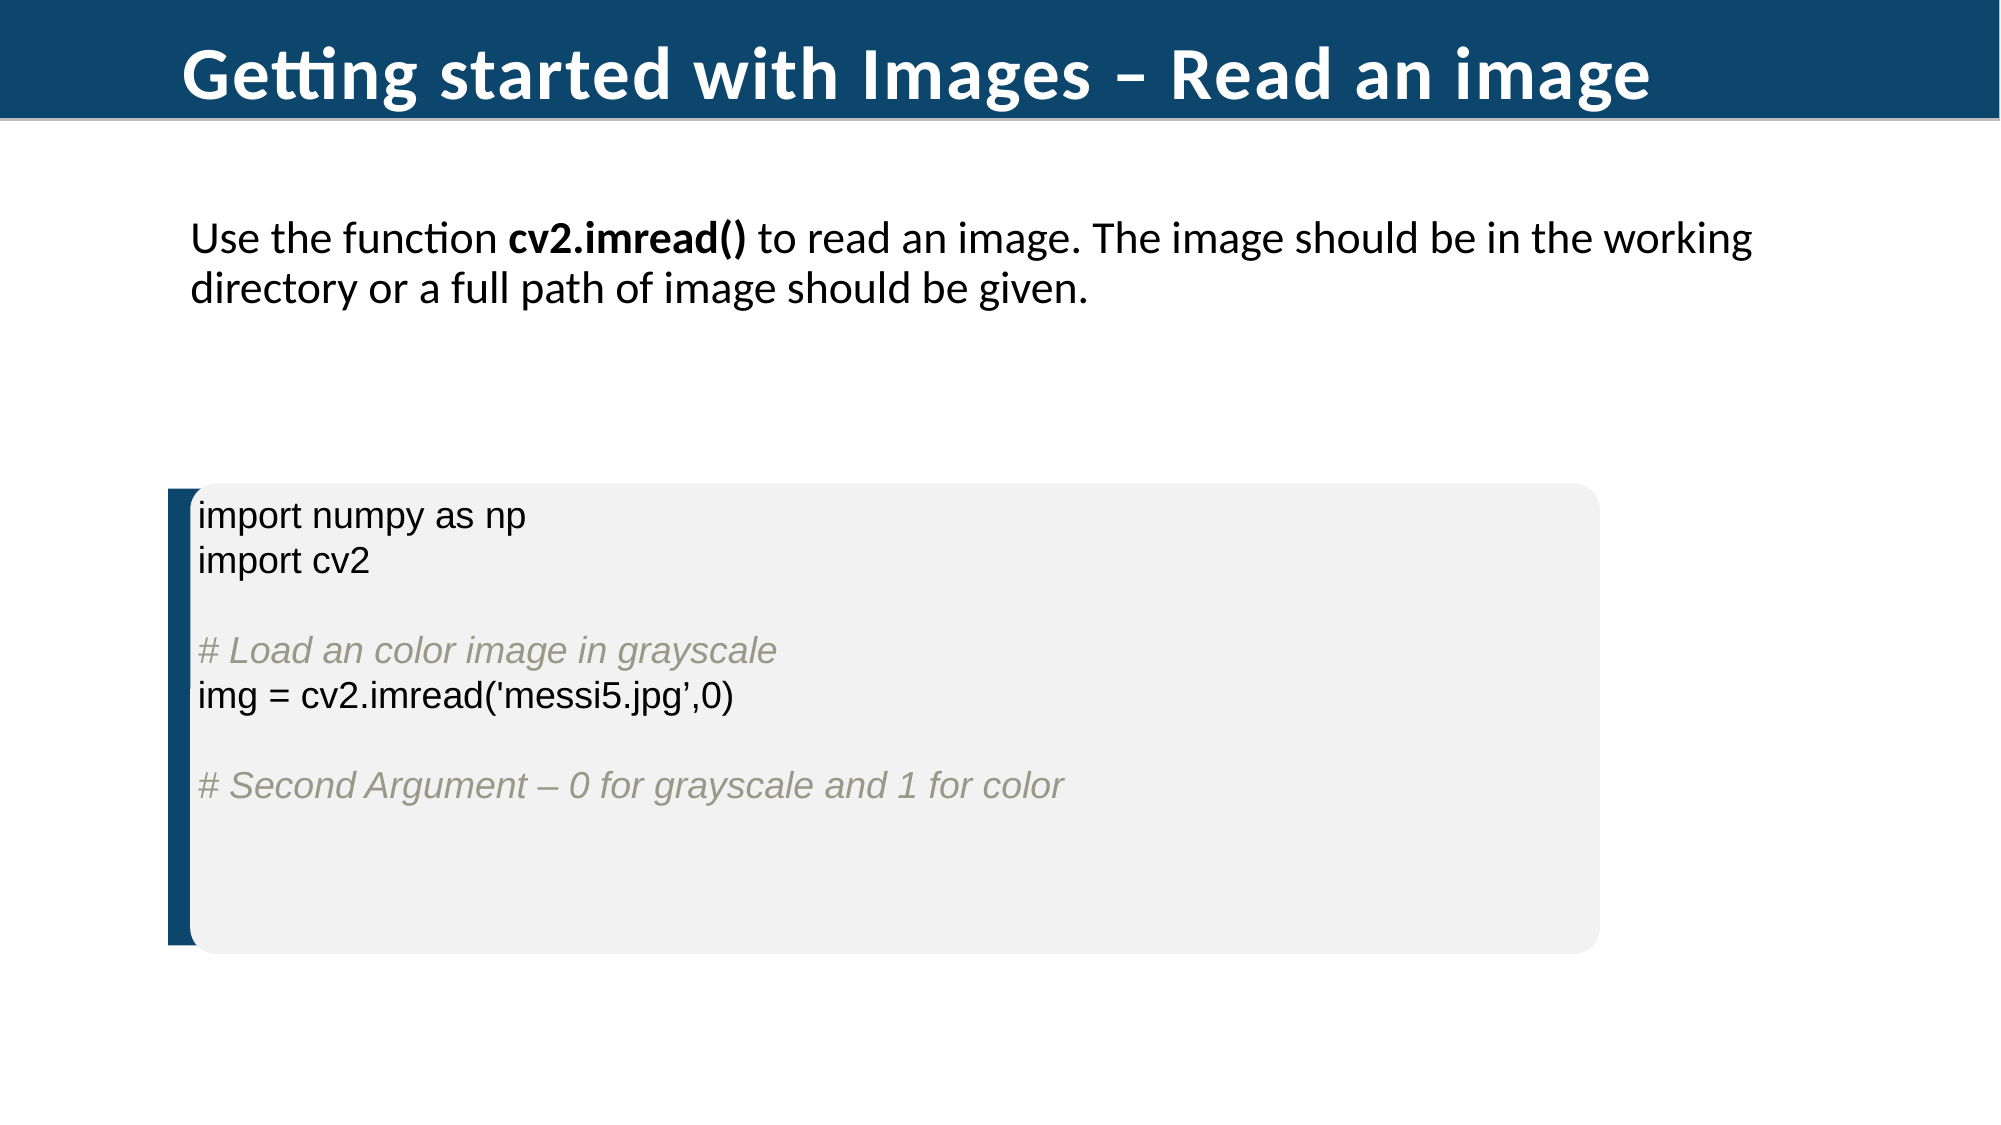

Getting started with Images – Read an image
Use the function cv2.imread() to read an image. The image should be in the working directory or a full path of image should be given.
import numpy as np
import cv2

# Load an color image in grayscale
img = cv2.imread('messi5.jpg’,0)

# Second Argument – 0 for grayscale and 1 for color